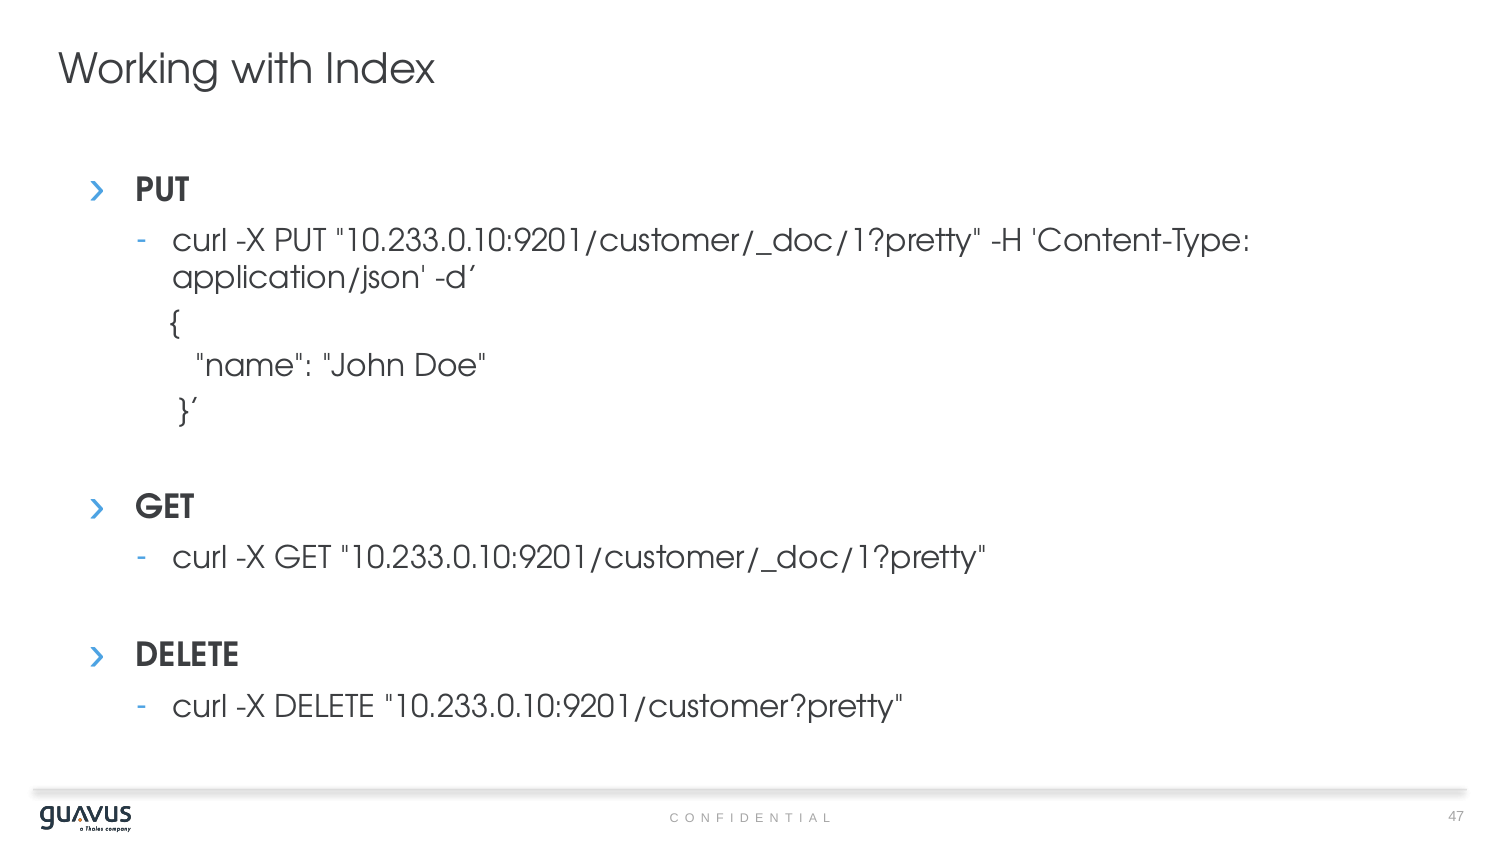

# Working with Index
PUT
curl -X PUT "10.233.0.10:9201/customer/_doc/1?pretty" -H 'Content-Type: application/json' -d’
     {
        "name": "John Doe"
      }’

GET
curl -X GET "10.233.0.10:9201/customer/_doc/1?pretty"

DELETE
curl -X DELETE "10.233.0.10:9201/customer?pretty"